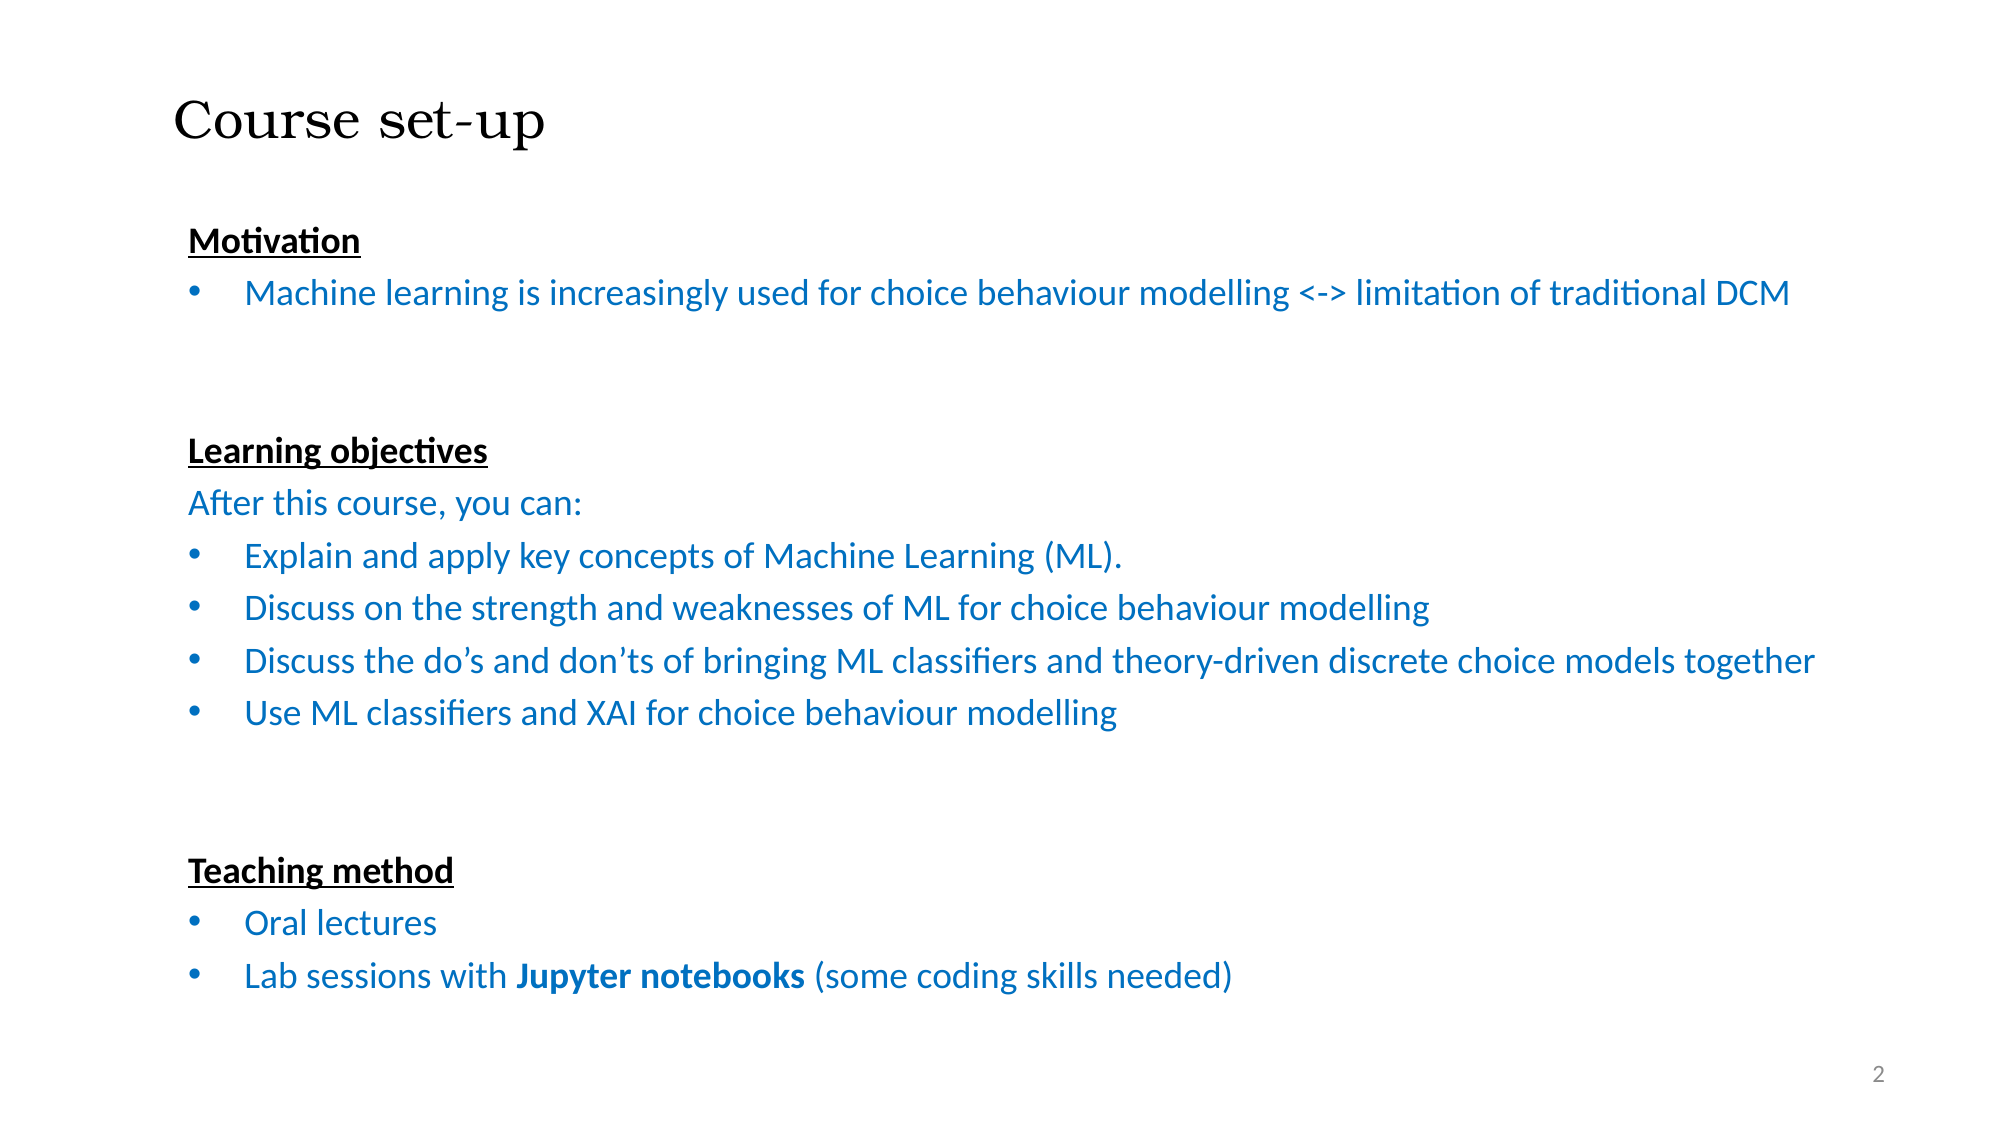

Course set-up
Motivation
Machine learning is increasingly used for choice behaviour modelling <-> limitation of traditional DCM

Learning objectives
After this course, you can:
Explain and apply key concepts of Machine Learning (ML).
Discuss on the strength and weaknesses of ML for choice behaviour modelling
Discuss the do’s and don’ts of bringing ML classifiers and theory-driven discrete choice models together
Use ML classifiers and XAI for choice behaviour modelling

Teaching method
Oral lectures
Lab sessions with Jupyter notebooks (some coding skills needed)

2